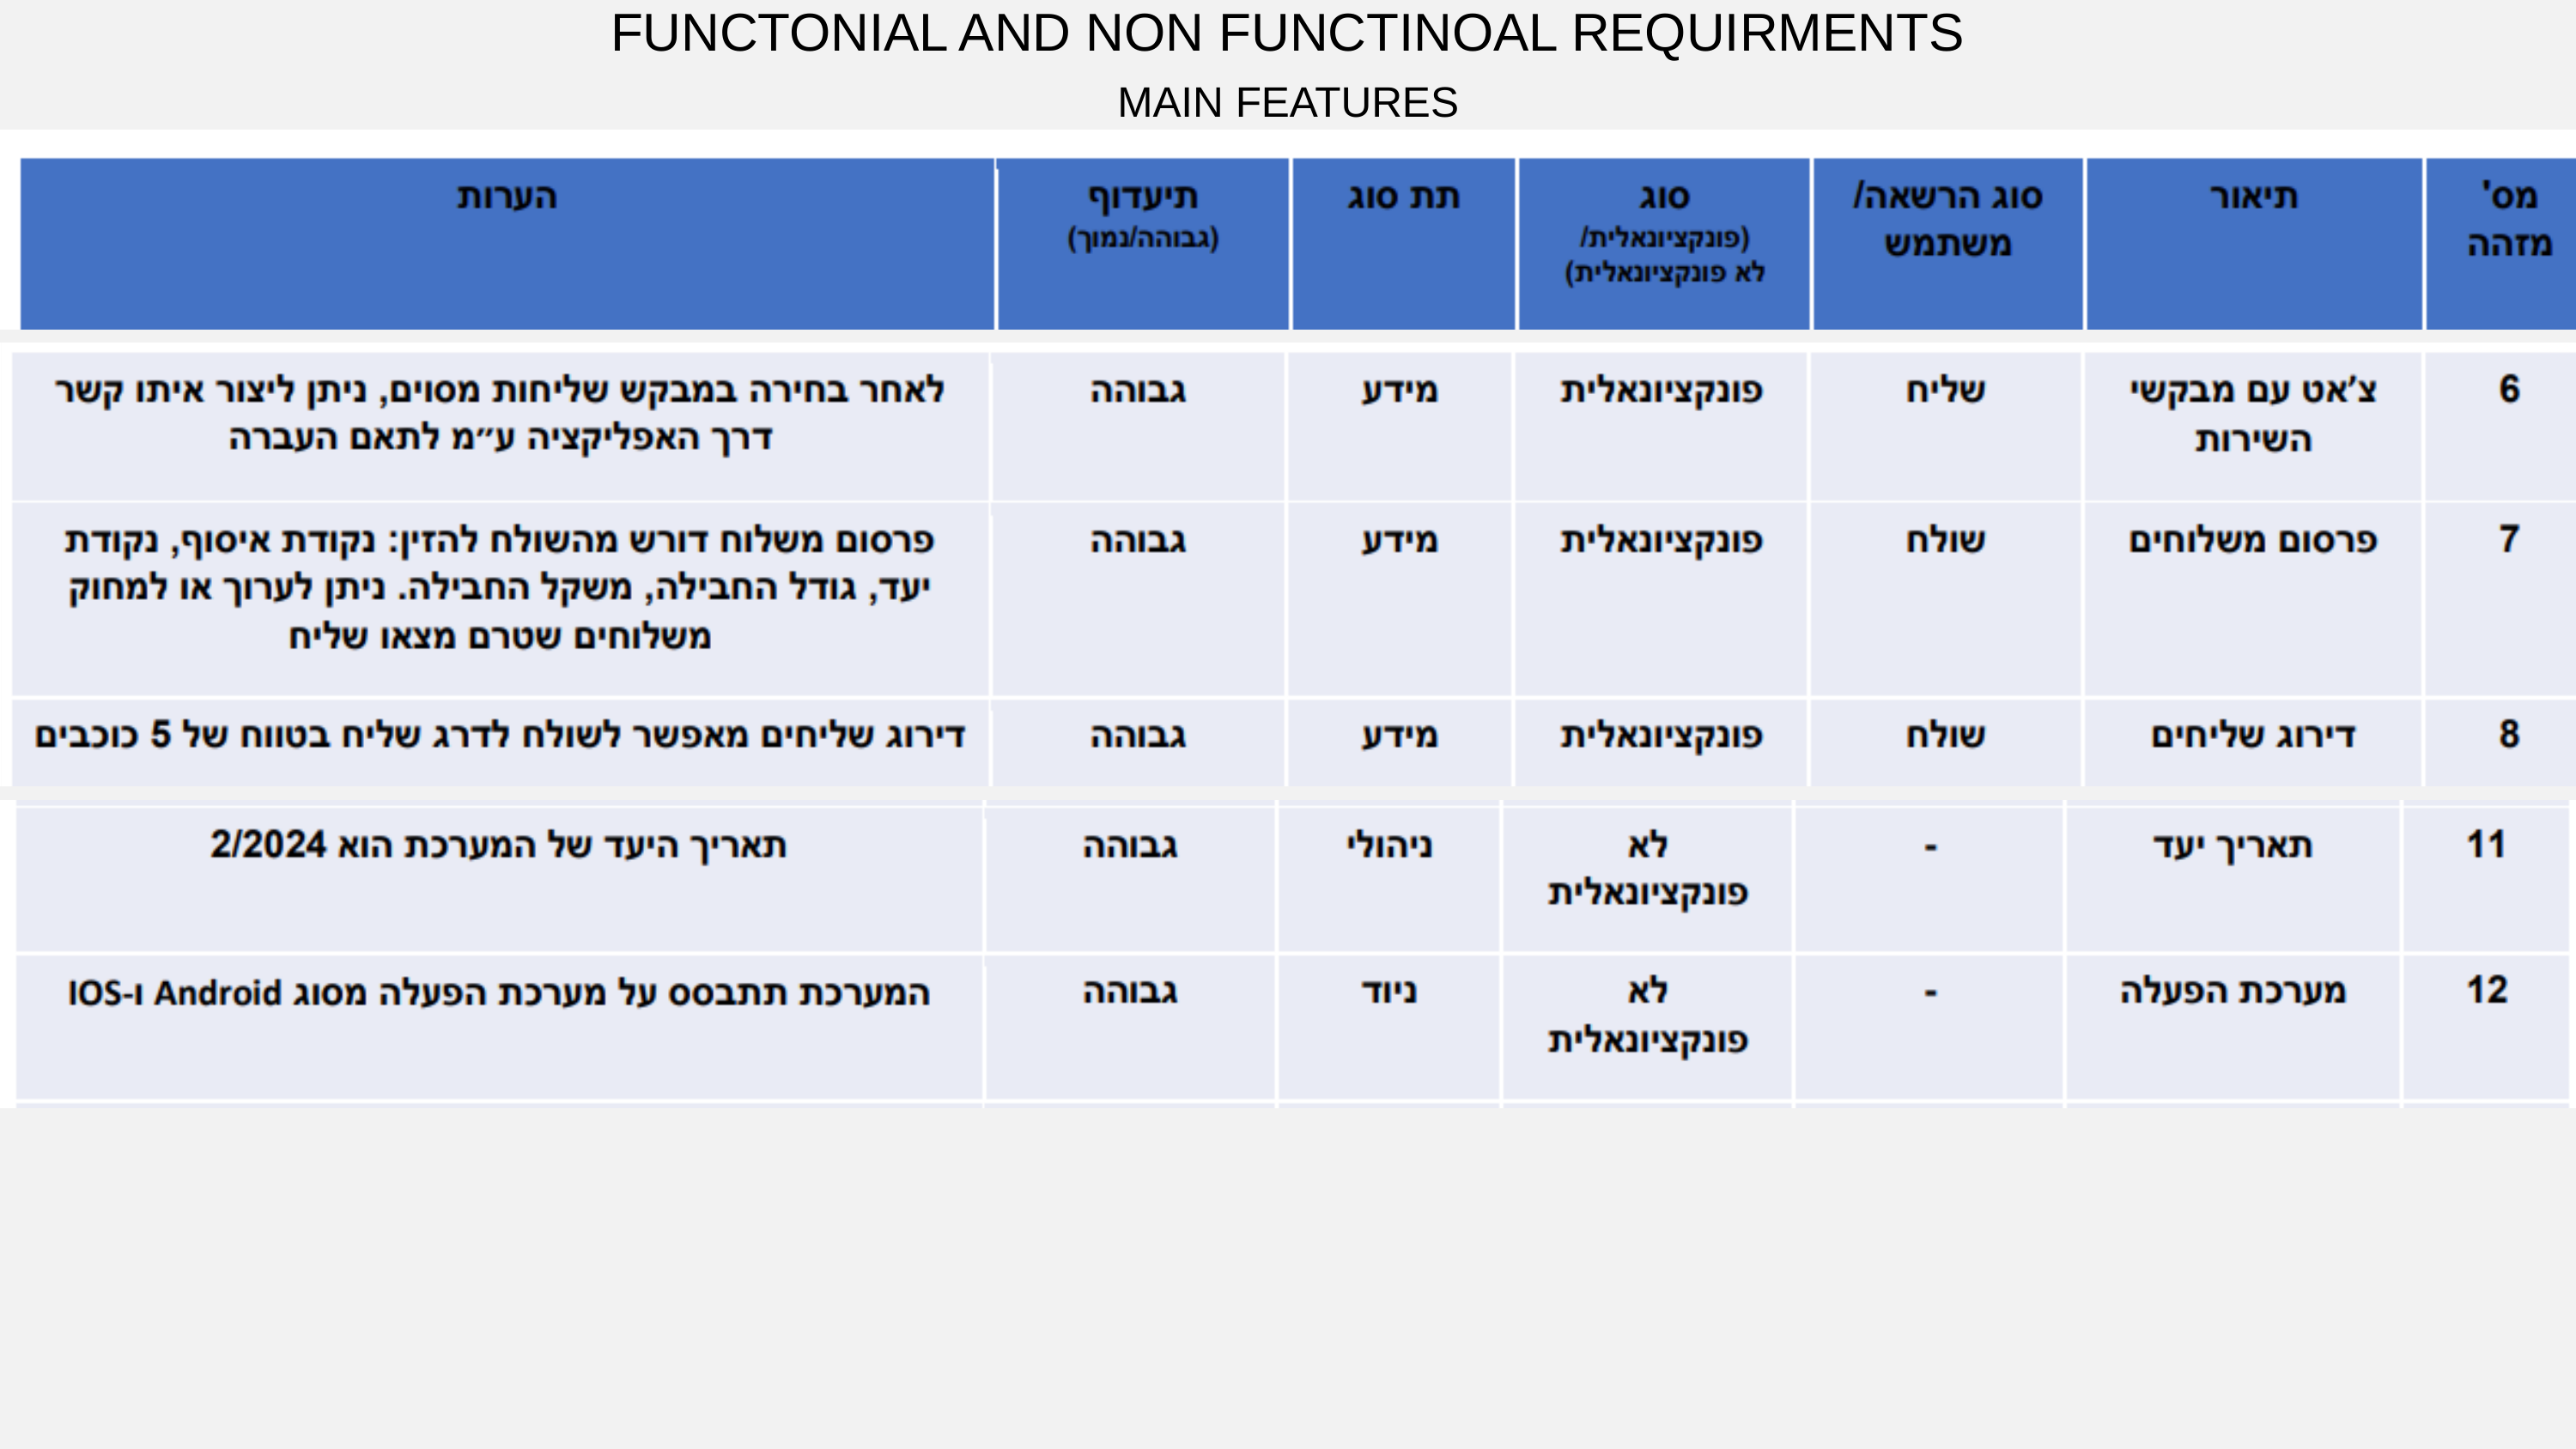

FUNCTONIAL AND NON FUNCTINOAL REQUIRMENTS
MAIN FEATURES